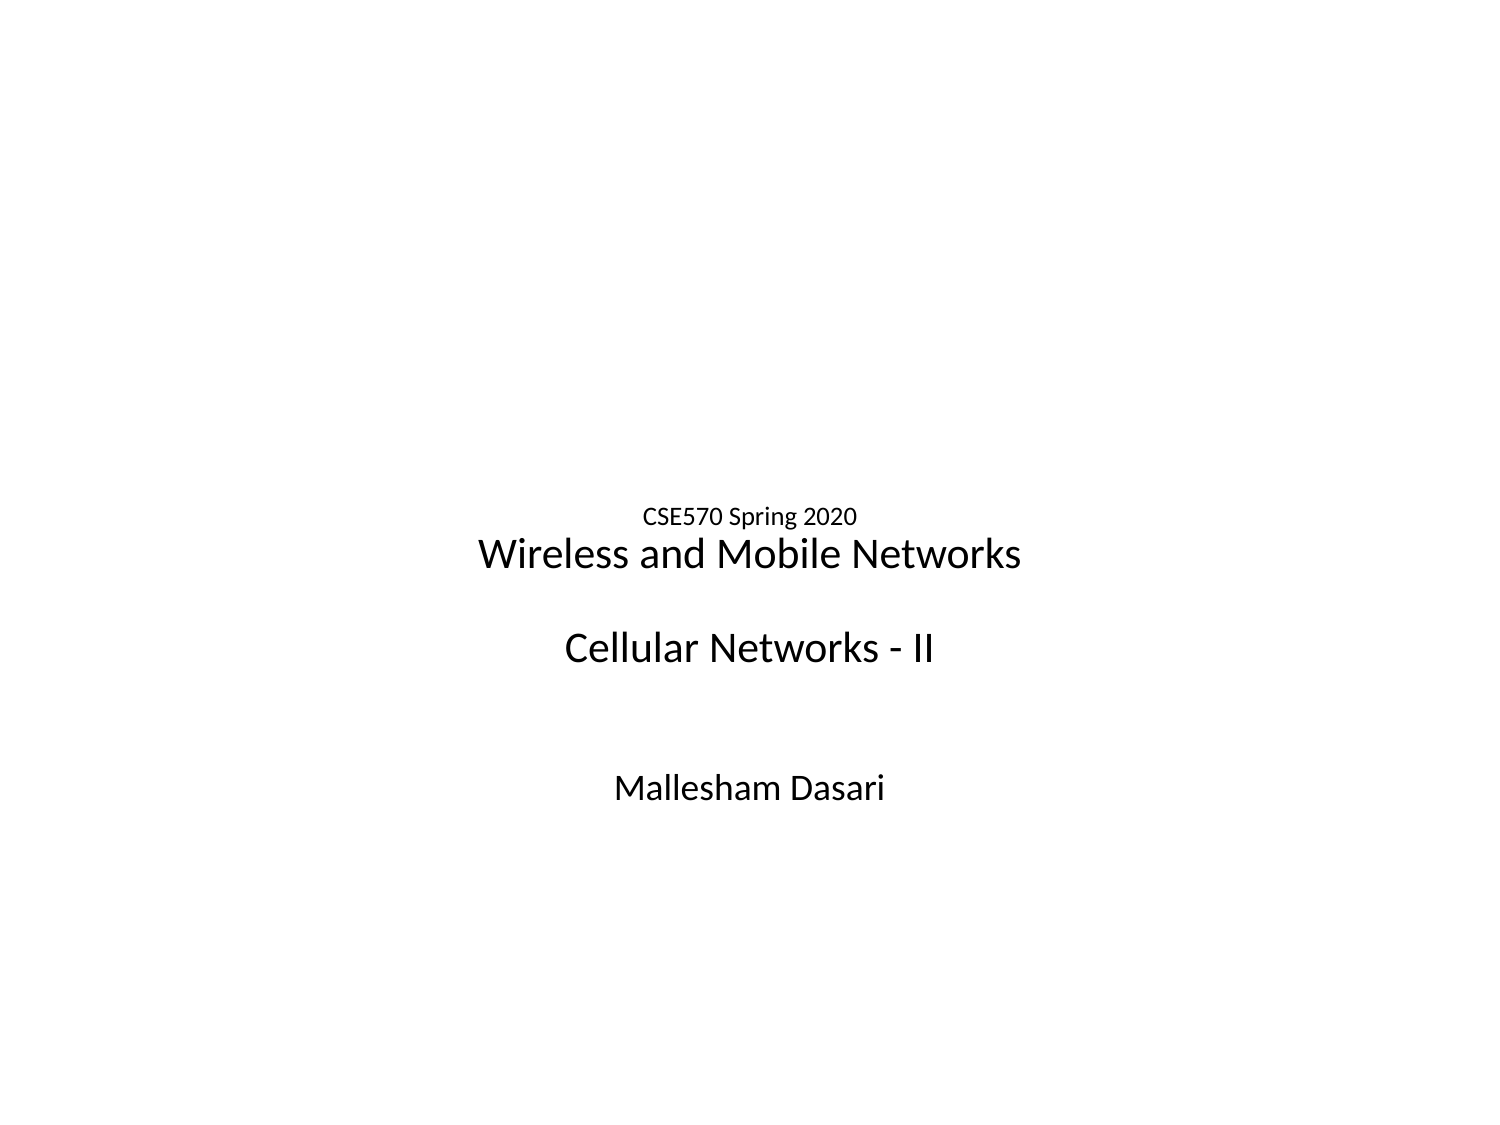

# CSE570 Spring 2020 Wireless and Mobile Networks Cellular Networks - II
Mallesham Dasari